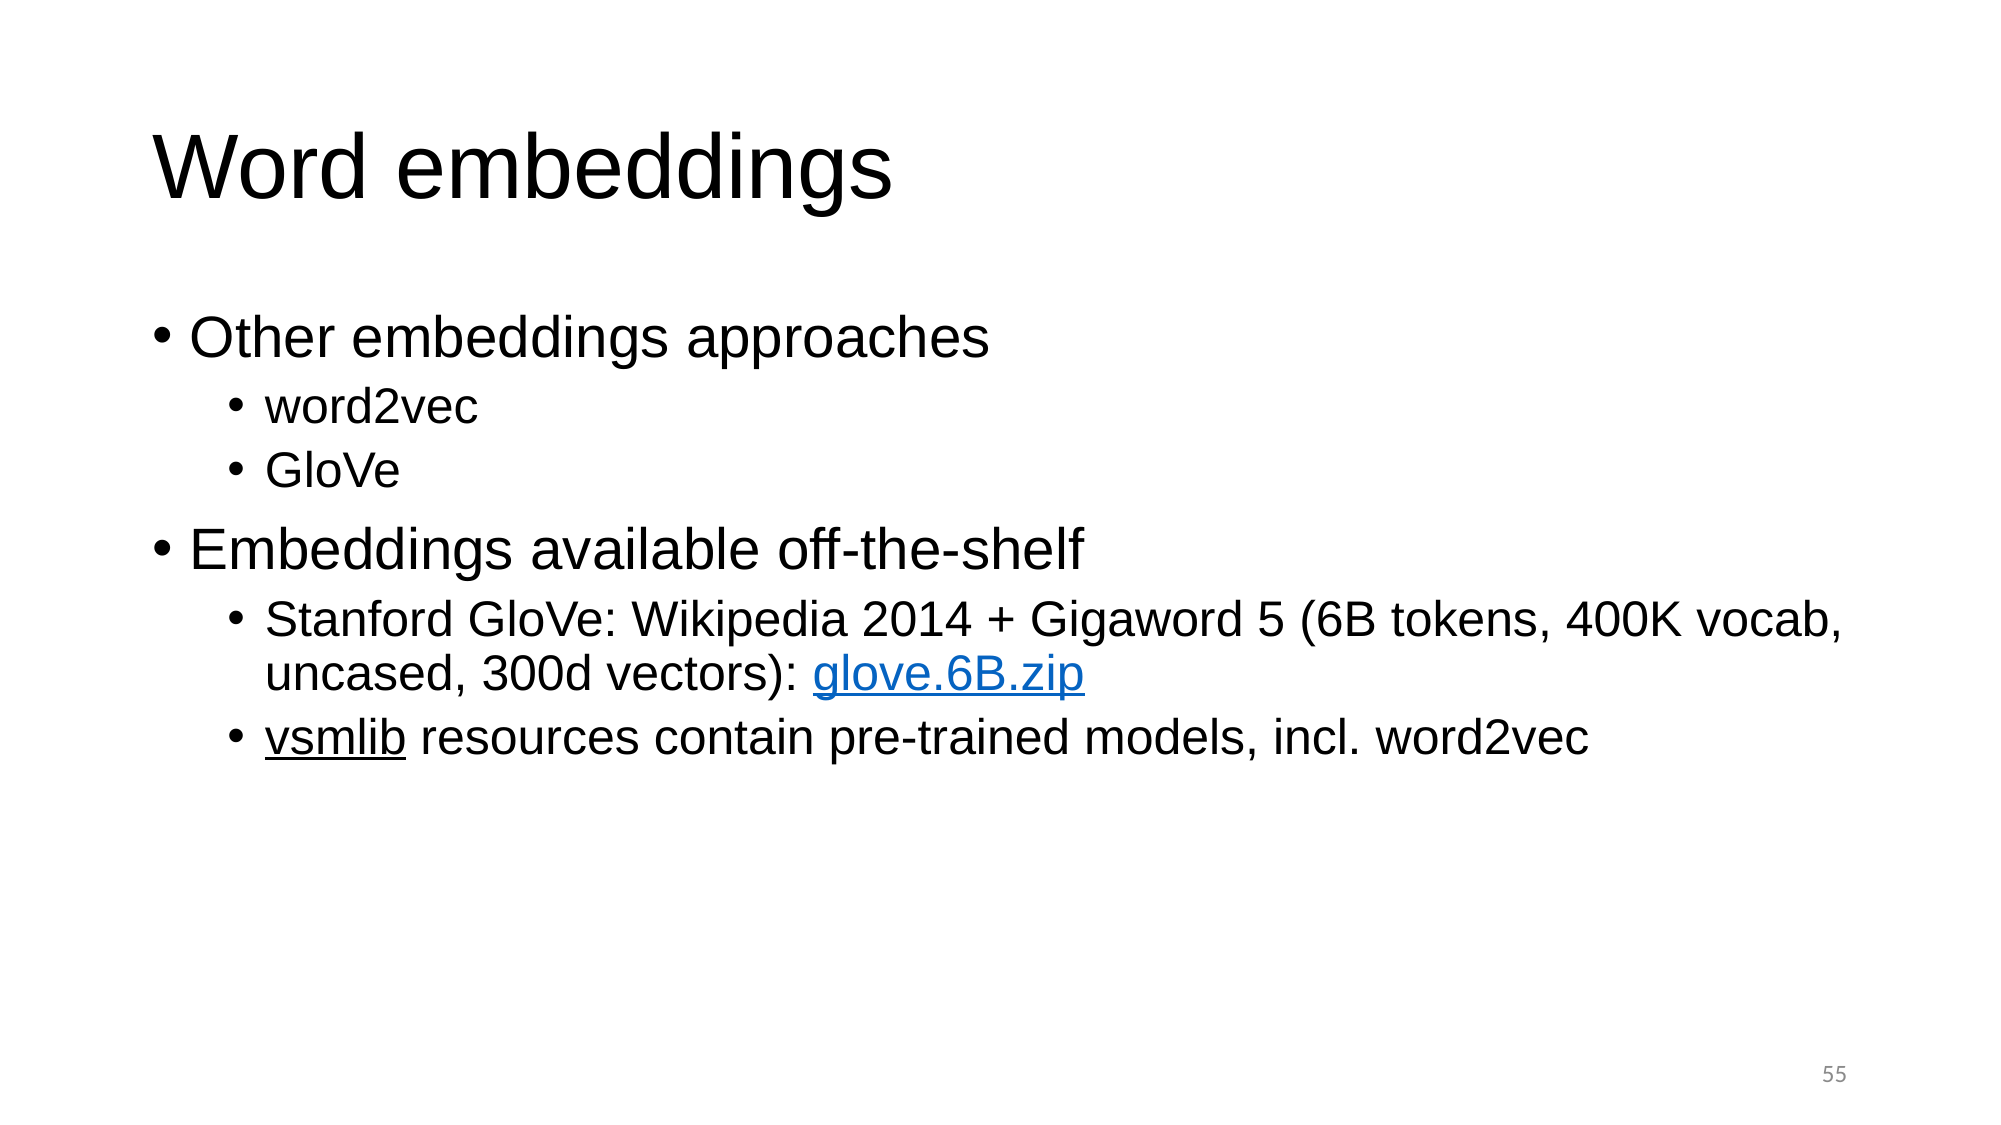

# Word embeddings
Other embeddings approaches
word2vec
GloVe
Embeddings available off-the-shelf
Stanford GloVe: Wikipedia 2014 + Gigaword 5 (6B tokens, 400K vocab, uncased, 300d vectors): glove.6B.zip
vsmlib resources contain pre-trained models, incl. word2vec
55